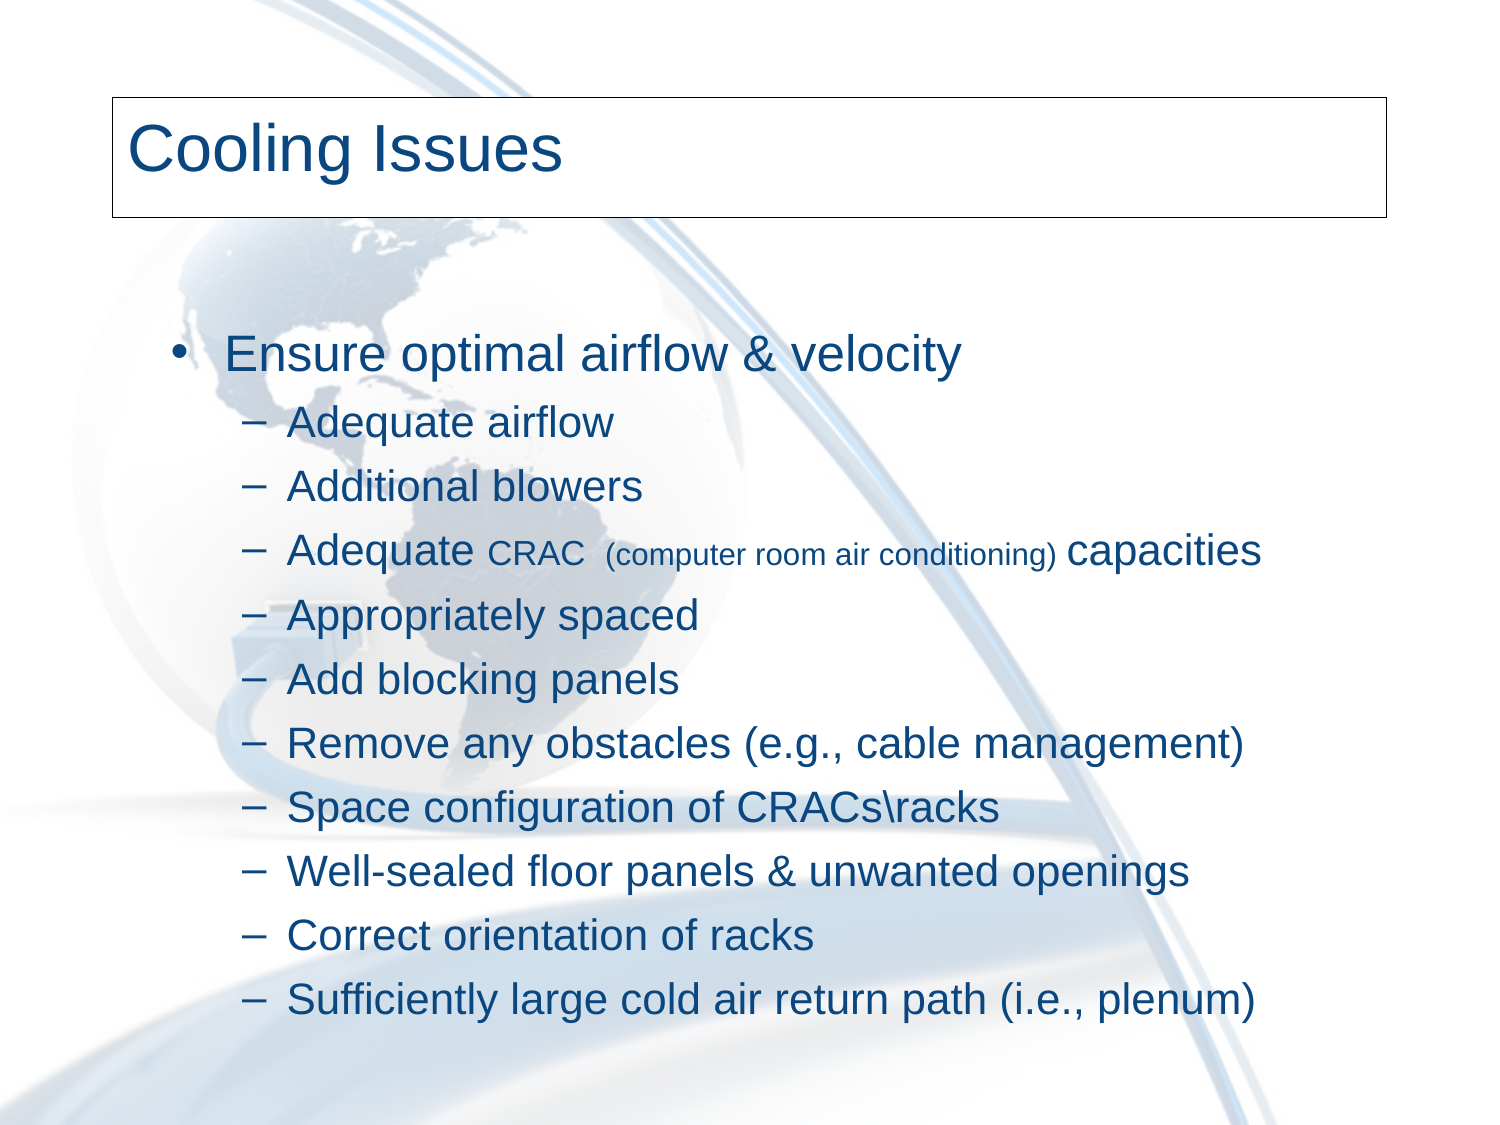

# Cooling Issues
Ensure optimal airflow & velocity
Adequate airflow
Additional blowers
Adequate CRAC  (computer room air conditioning) capacities
Appropriately spaced
Add blocking panels
Remove any obstacles (e.g., cable management)
Space configuration of CRACs\racks
Well-sealed floor panels & unwanted openings
Correct orientation of racks
Sufficiently large cold air return path (i.e., plenum)
106